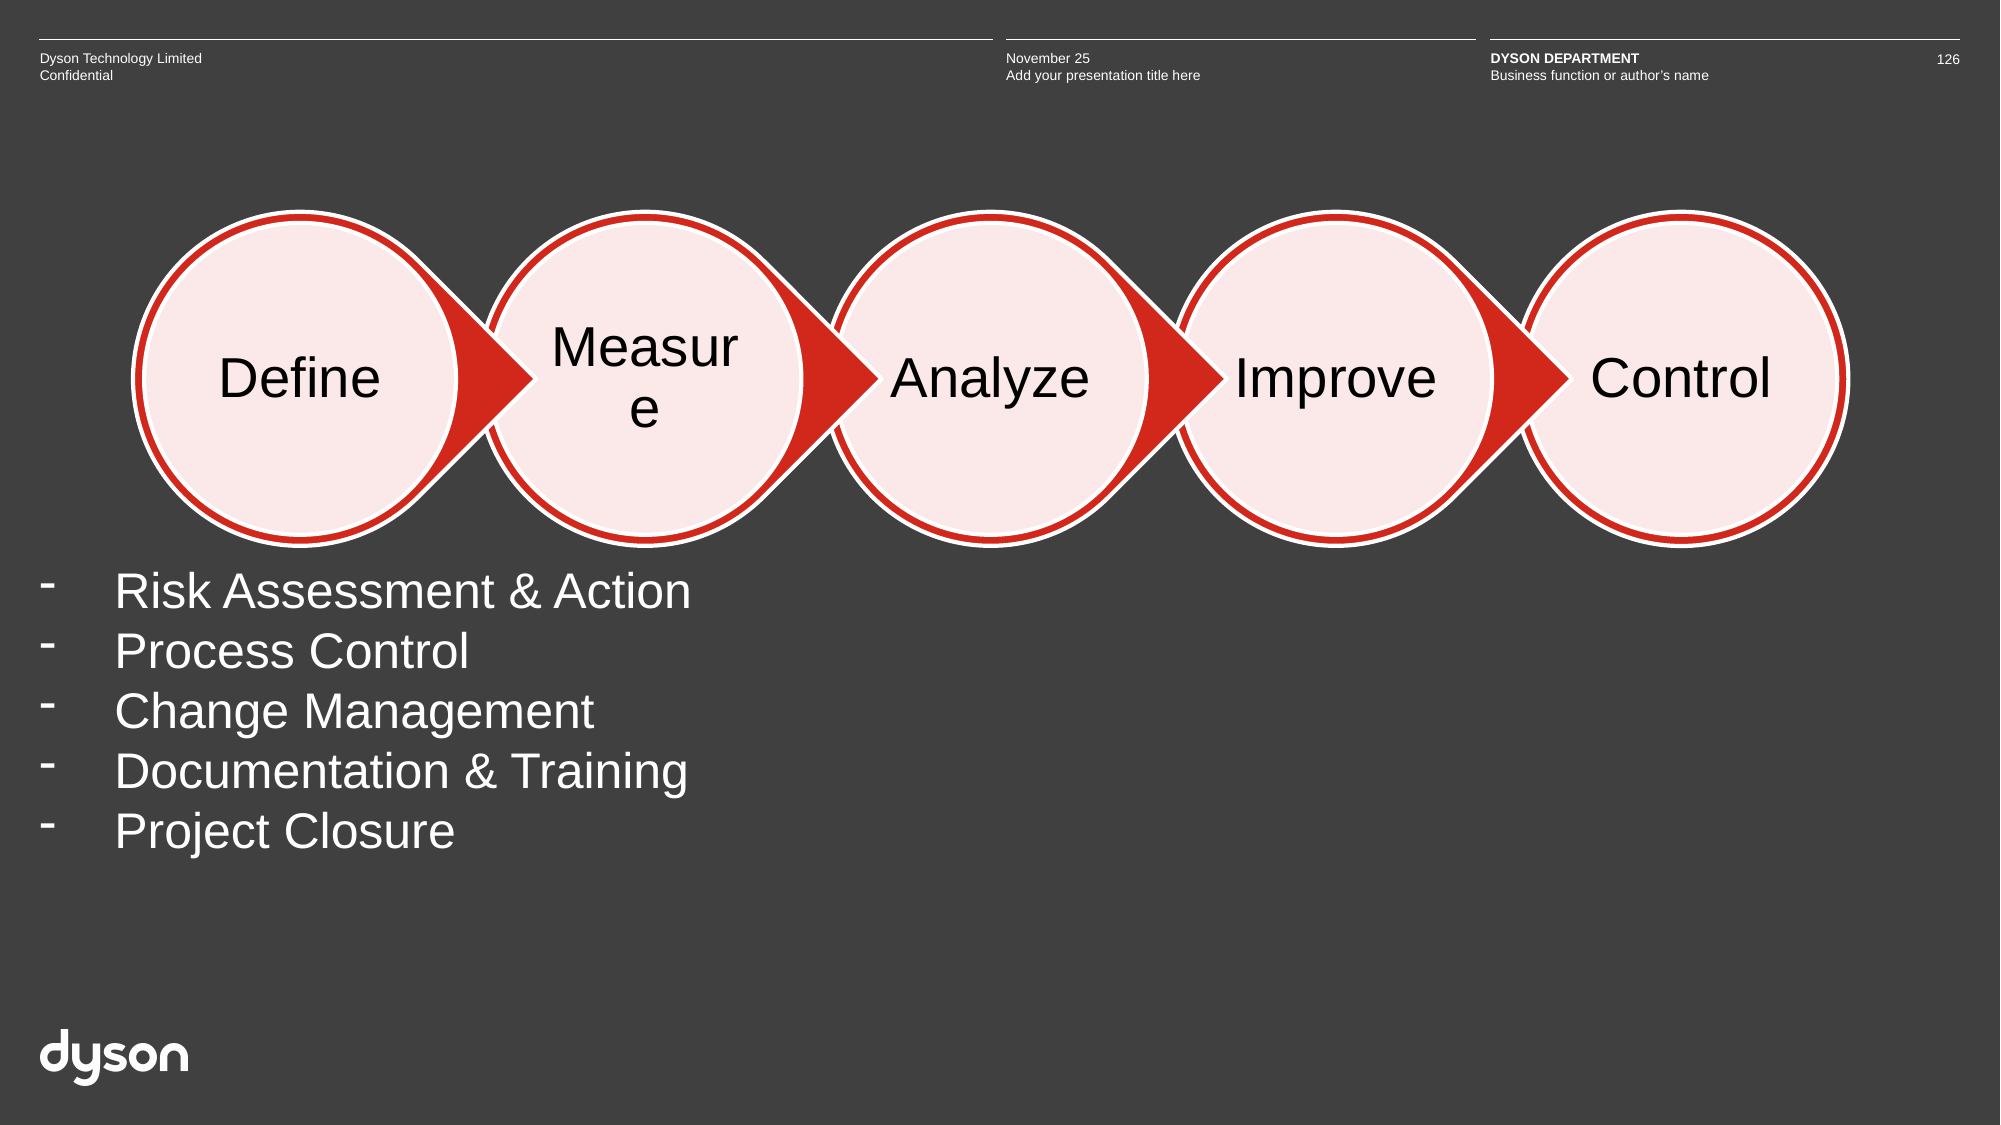

Control
Improve
Analyze
Measure
Define
Risk Assessment & Action
Process Control
Change Management
Documentation & Training
Project Closure